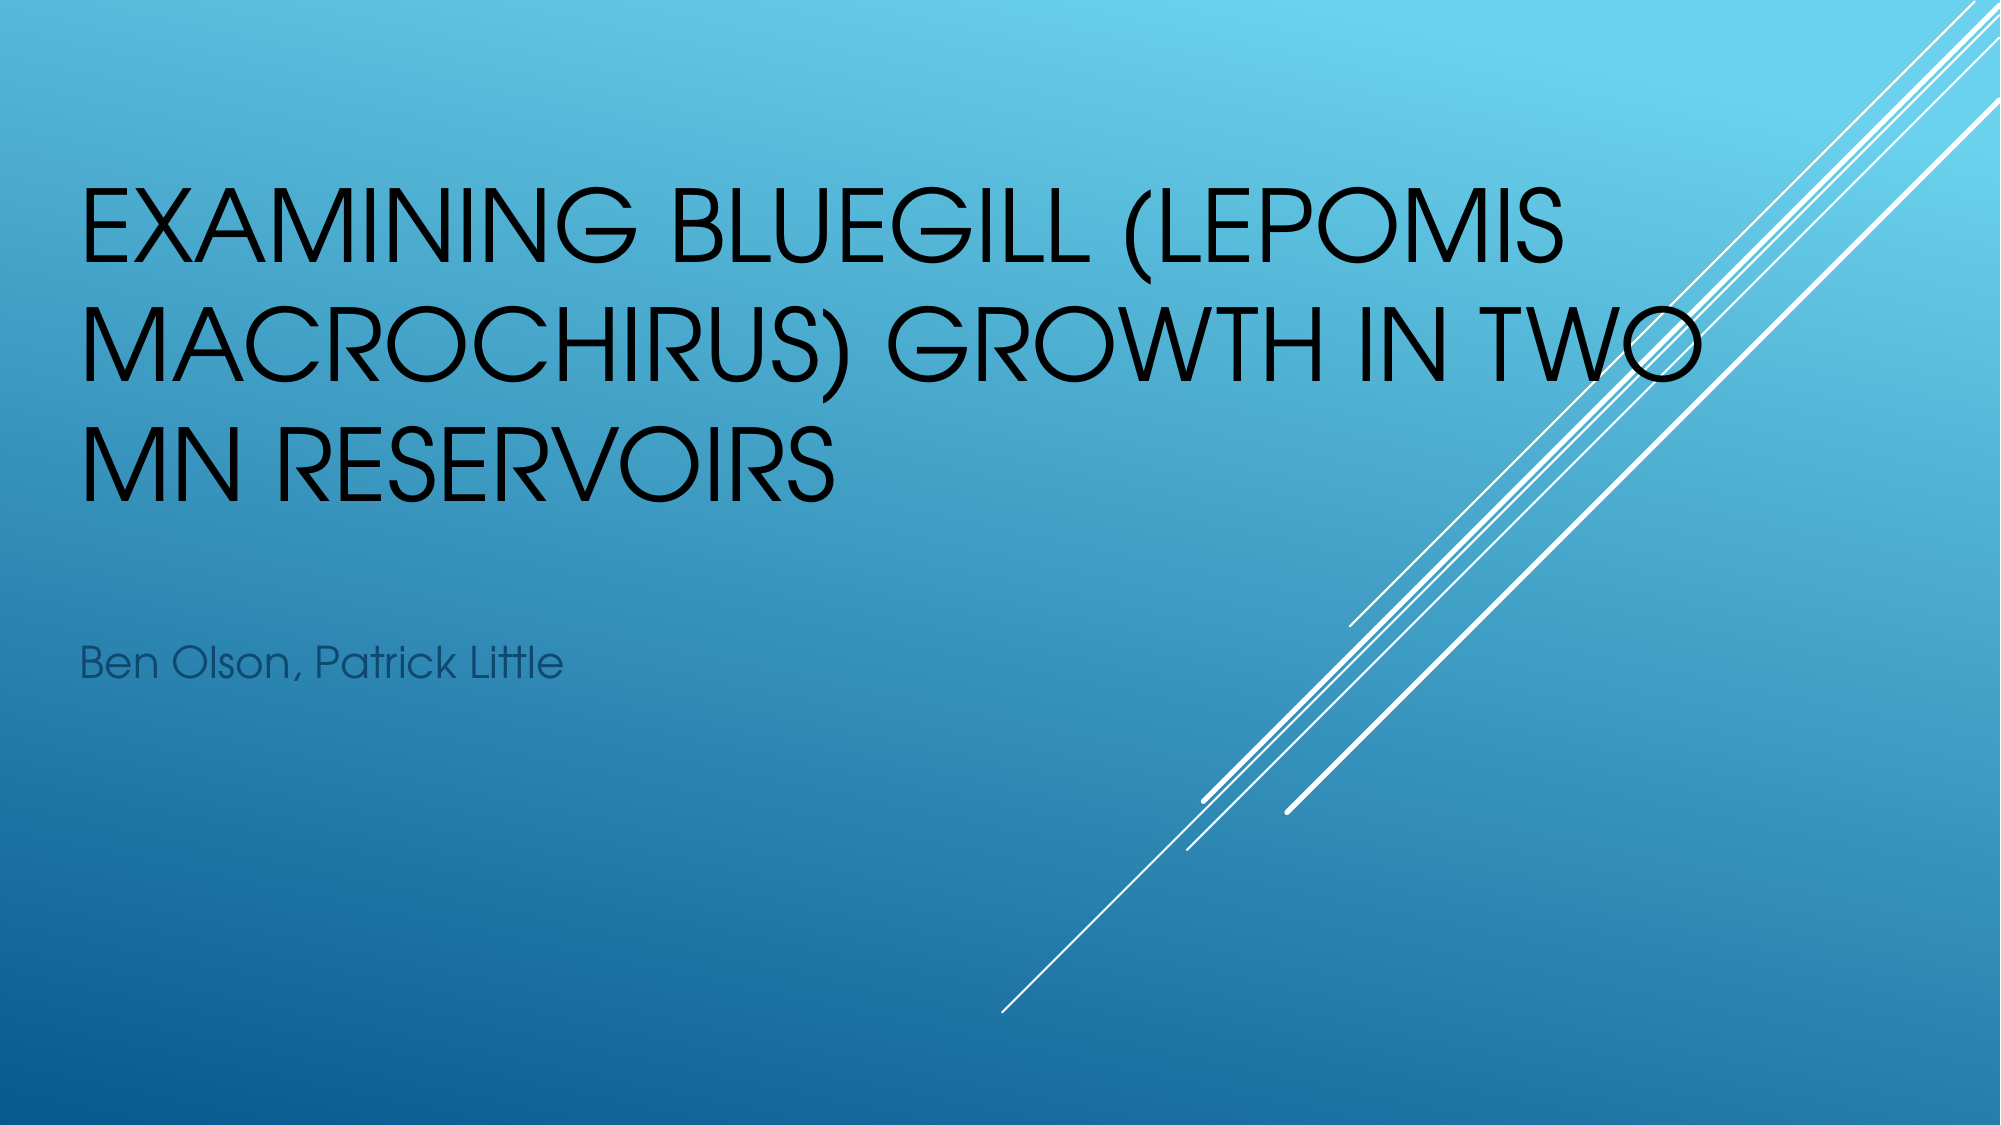

# Examining Bluegill (Lepomis macrochirus) growth in two MN reservoirs
Ben Olson, Patrick Little